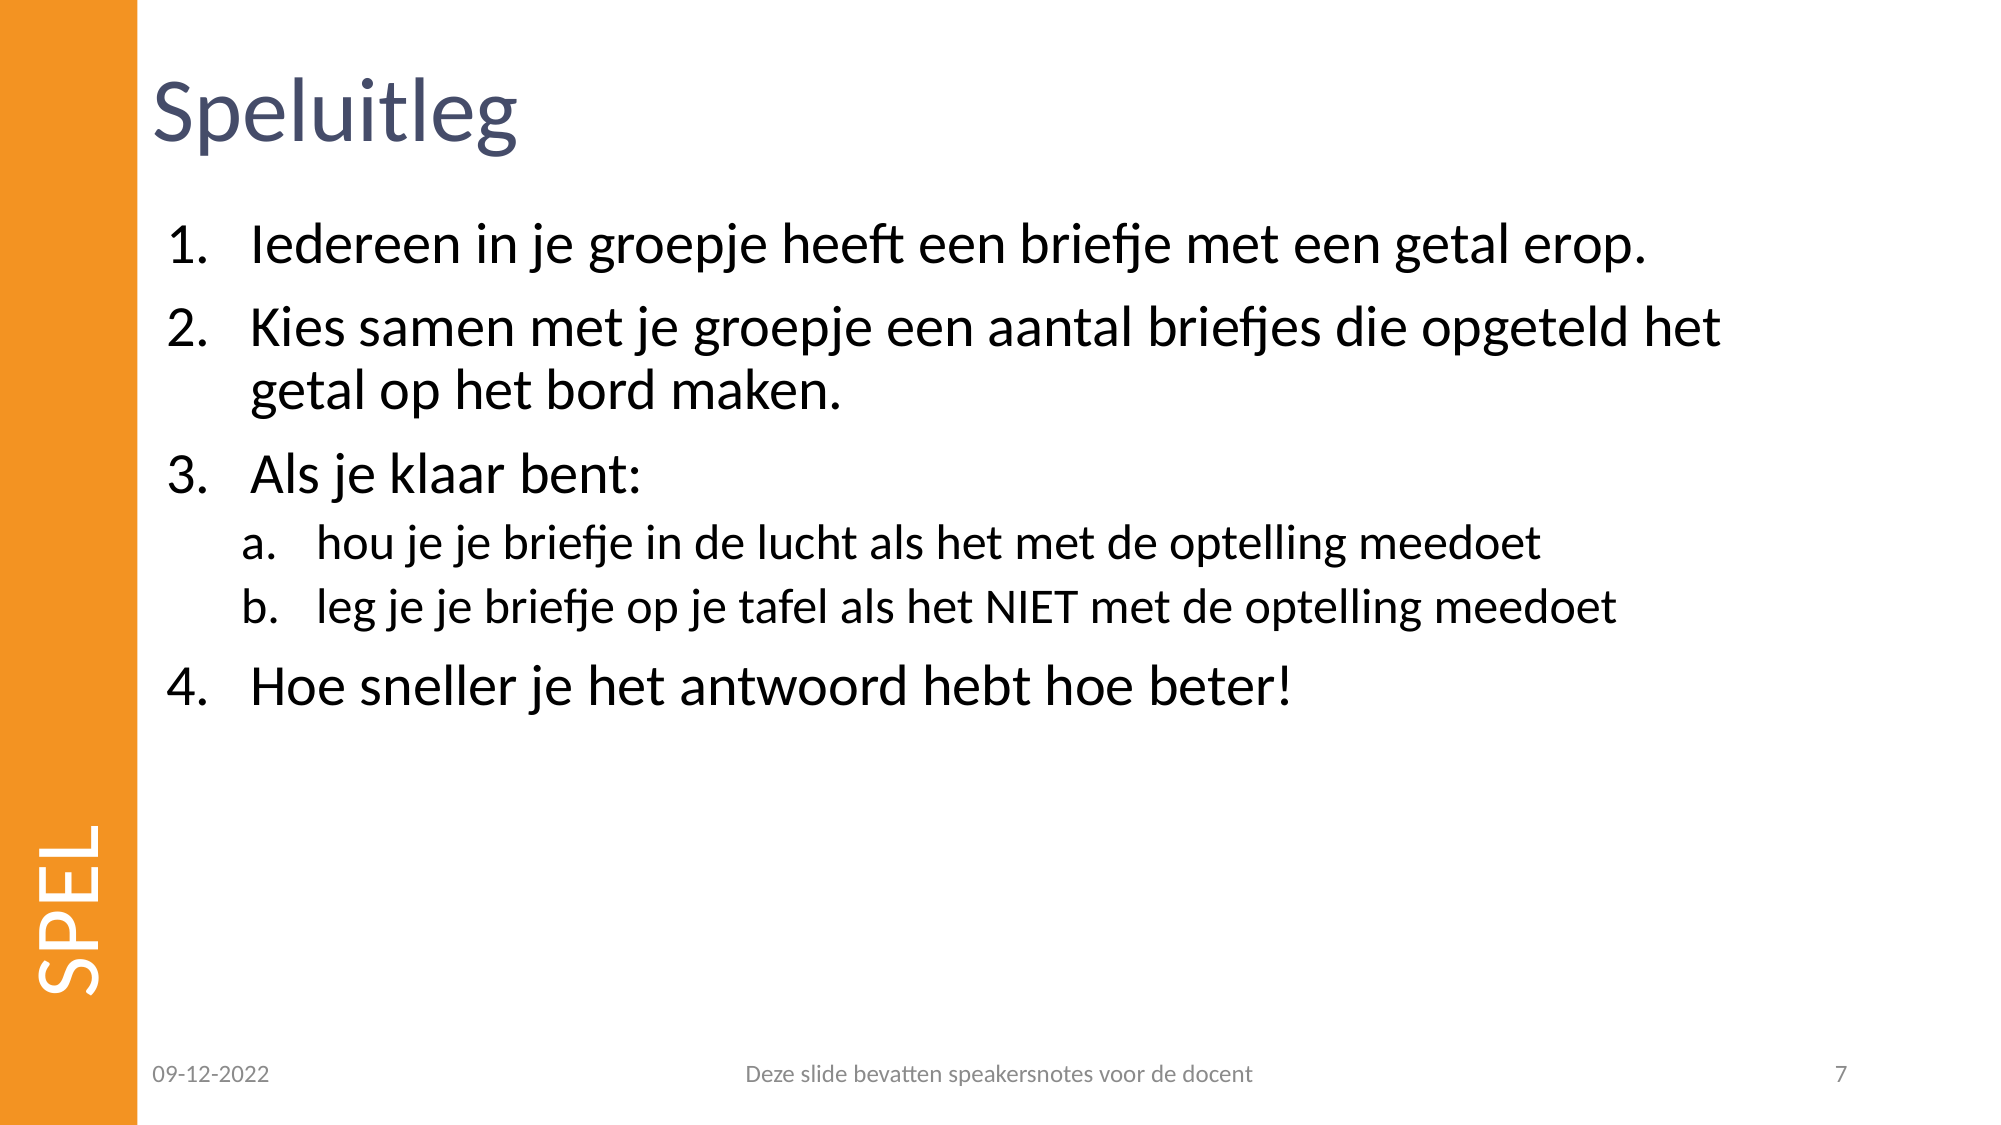

# Speluitleg
Iedereen in je groepje heeft een briefje met een getal erop.
Kies samen met je groepje een aantal briefjes die opgeteld het getal op het bord maken.
Als je klaar bent:
hou je je briefje in de lucht als het met de optelling meedoet
leg je je briefje op je tafel als het NIET met de optelling meedoet
Hoe sneller je het antwoord hebt hoe beter!

SPEL
09-12-2022
Deze slide bevatten speakersnotes voor de docent
7